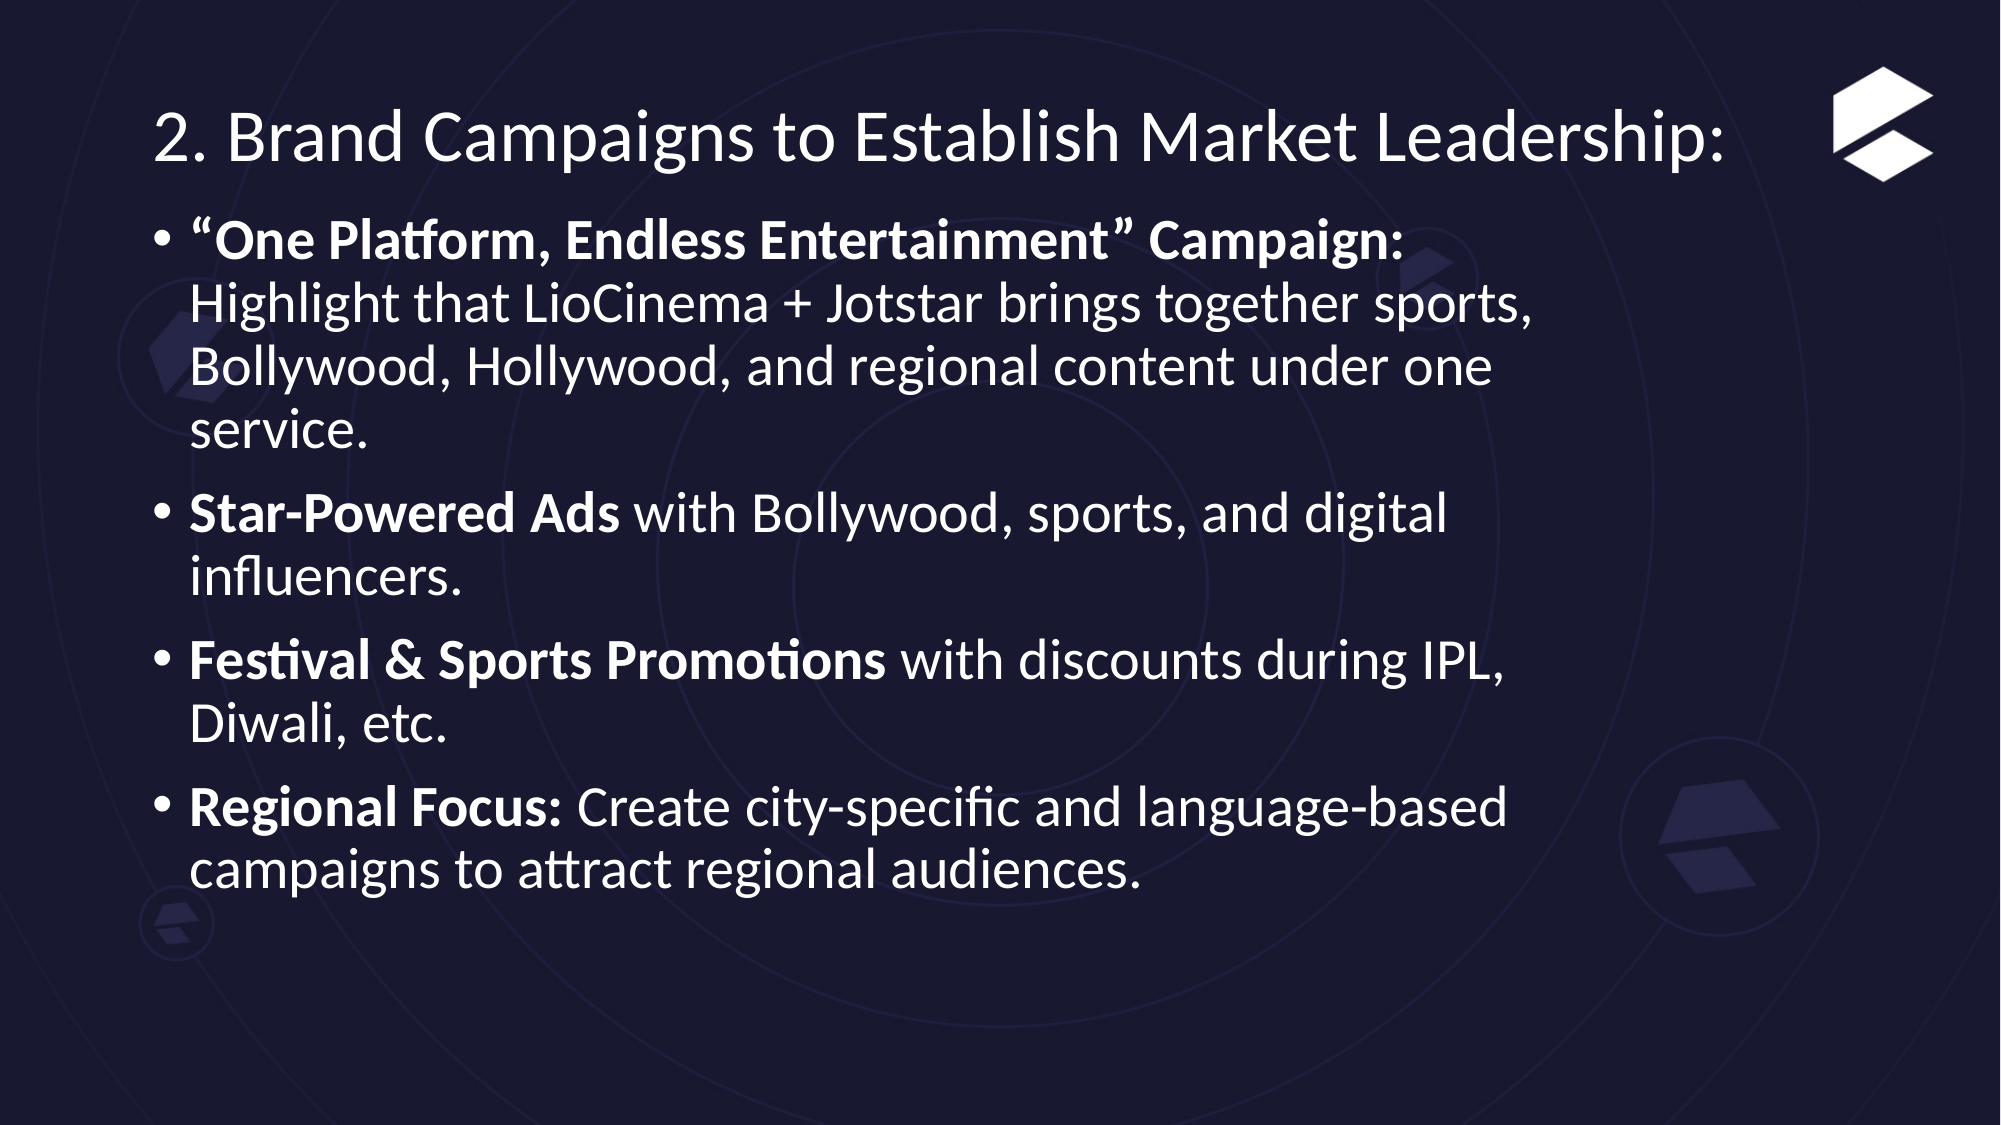

# 2. Brand Campaigns to Establish Market Leadership:
“One Platform, Endless Entertainment” Campaign: Highlight that LioCinema + Jotstar brings together sports, Bollywood, Hollywood, and regional content under one service.
Star-Powered Ads with Bollywood, sports, and digital influencers.
Festival & Sports Promotions with discounts during IPL, Diwali, etc.
Regional Focus: Create city-specific and language-based campaigns to attract regional audiences.